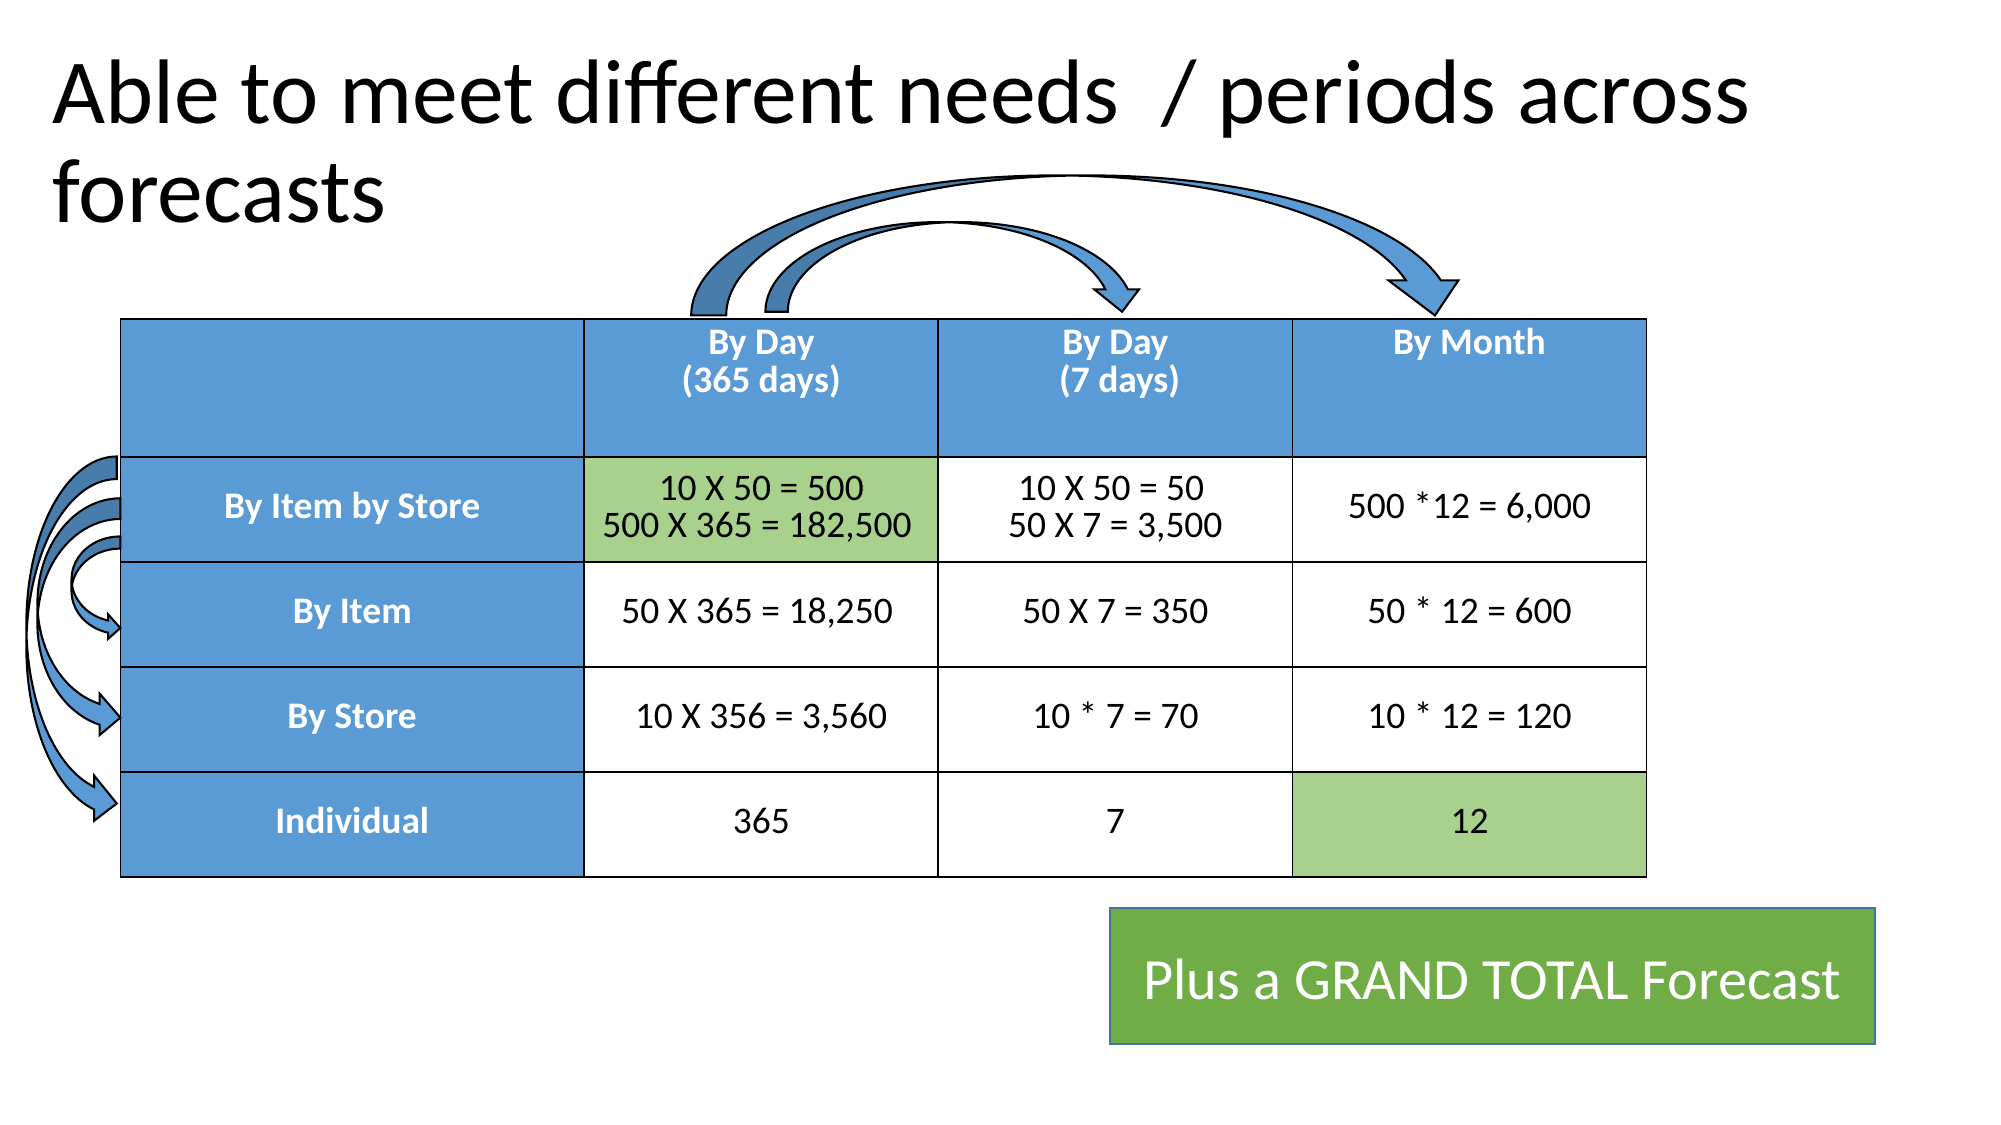

# Able to meet different needs  / periods across forecasts
|  | By Day (365 days) | By Day (7 days) | By Month |
| --- | --- | --- | --- |
| By Item by Store | 10 X 50 = 500 500 X 365 = 182,500 | 10 X 50 = 50 50 X 7 = 3,500 | 500 \*12 = 6,000 |
| By Item | 50 X 365 = 18,250 | 50 X 7 = 350 | 50 \* 12 = 600 |
| By Store | 10 X 356 = 3,560 | 10 \* 7 = 70 | 10 \* 12 = 120 |
| Individual | 365 | 7 | 12 |

Plus a GRAND TOTAL Forecast